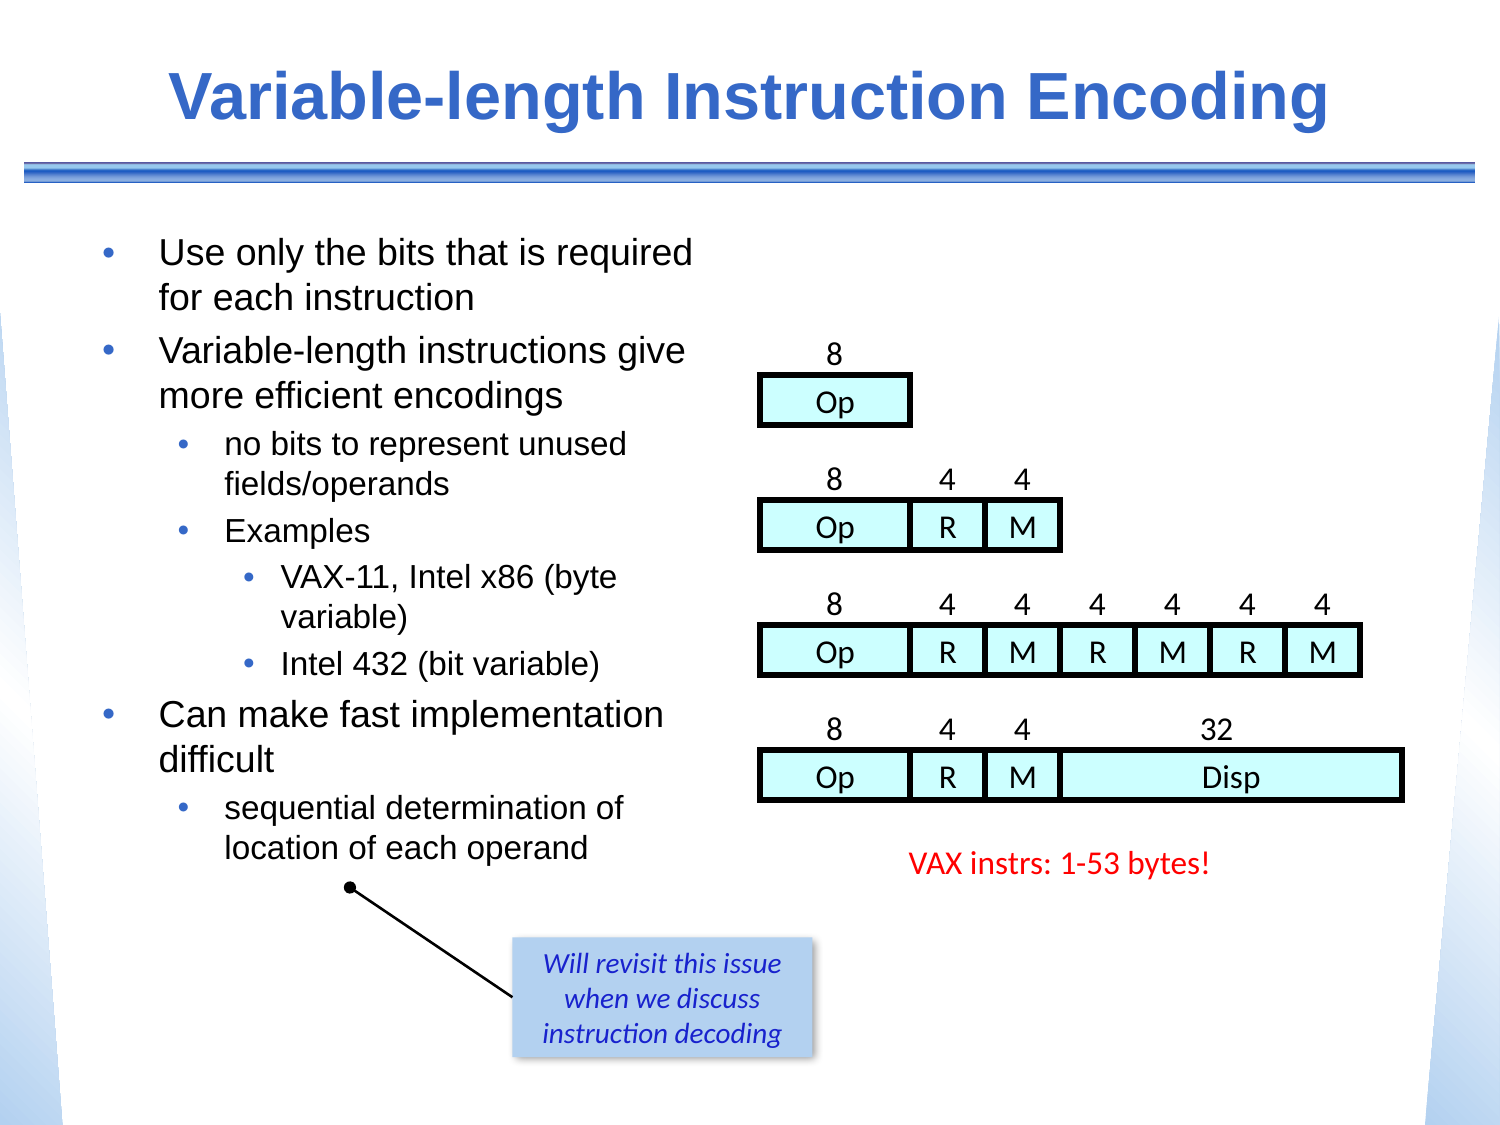

# Variable-length Instruction Encoding
Use only the bits that is required for each instruction
Variable-length instructions give more efficient encodings
no bits to represent unused fields/operands
Examples
VAX-11, Intel x86 (byte variable)
Intel 432 (bit variable)
Can make fast implementation difficult
sequential determination of location of each operand
8
Op
8
4
4
R
M
Op
8
4
4
R
M
4
4
R
M
4
4
R
M
Op
8
4
4
R
M
32
Op
Disp
VAX instrs: 1-53 bytes!
Will revisit this issue when we discuss instruction decoding